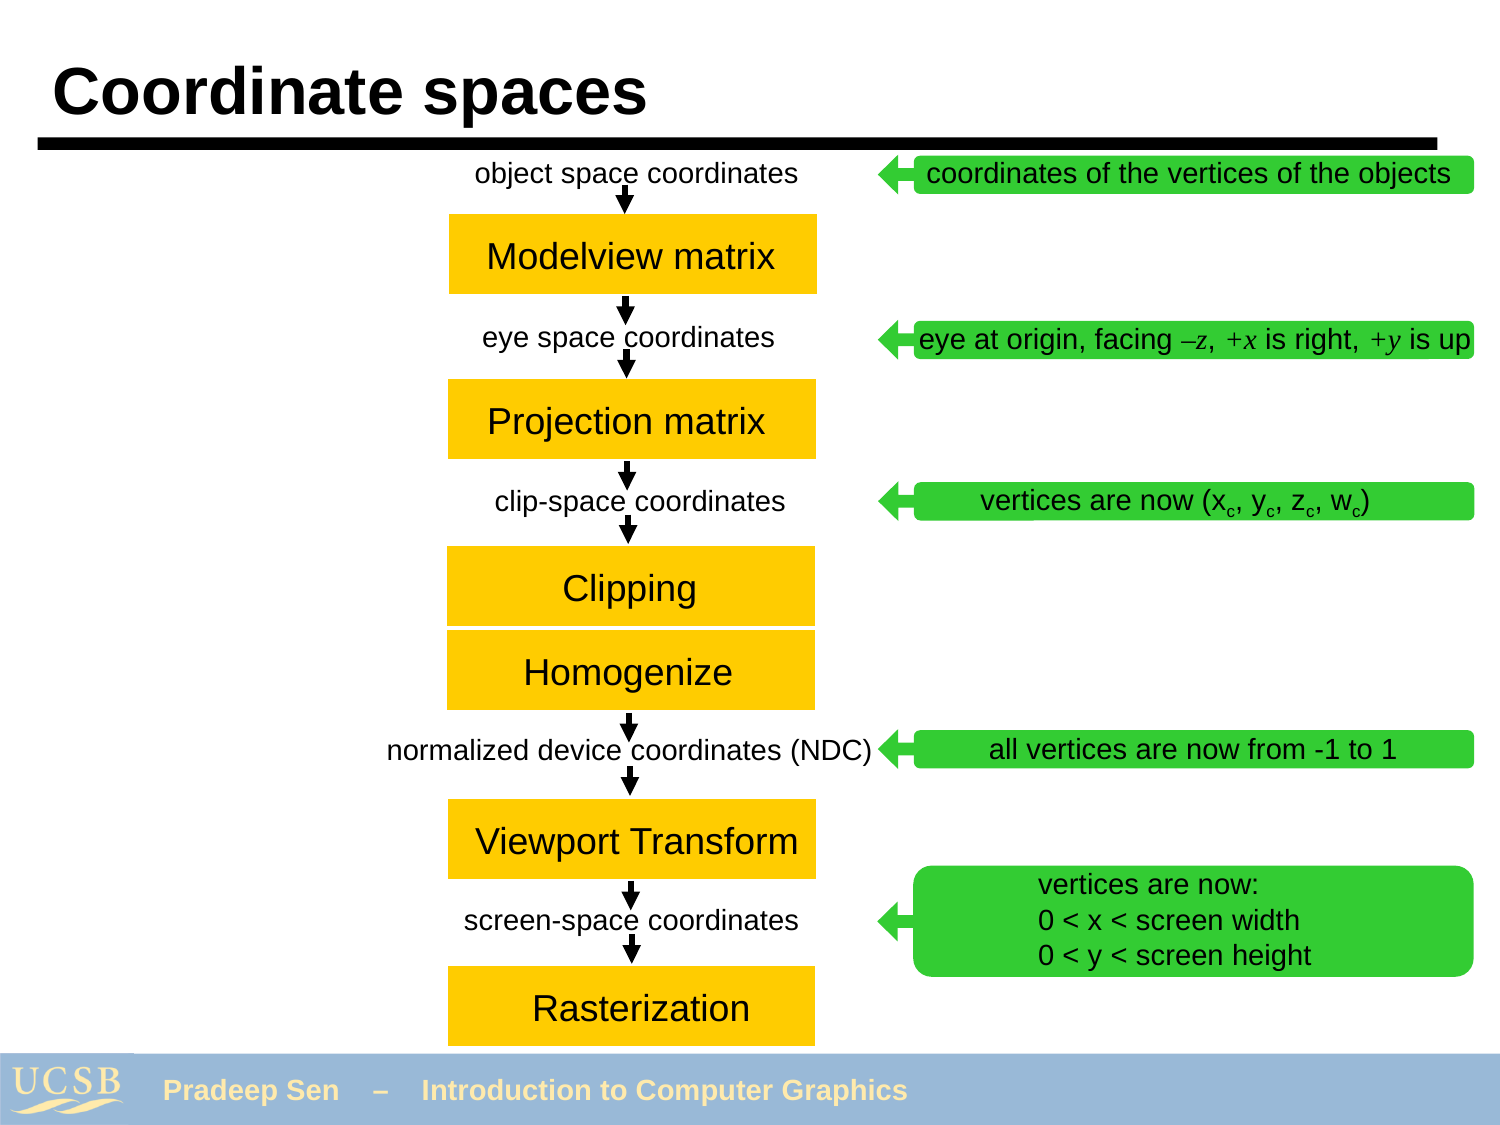

# Coordinate spaces
object space coordinates
coordinates of the vertices of the objects

Modelview matrix

eye space coordinates
eye at origin, facing –z, +x is right, +y is up

Projection matrix

vertices are now (xc, yc, zc, wc)
clip-space coordinates

Clipping

Homogenize

all vertices are now from -1 to 1
normalized device coordinates (NDC)

Viewport Transform
vertices are now:
0 < x < screen width
0 < y < screen height

screen-space coordinates

Rasterization